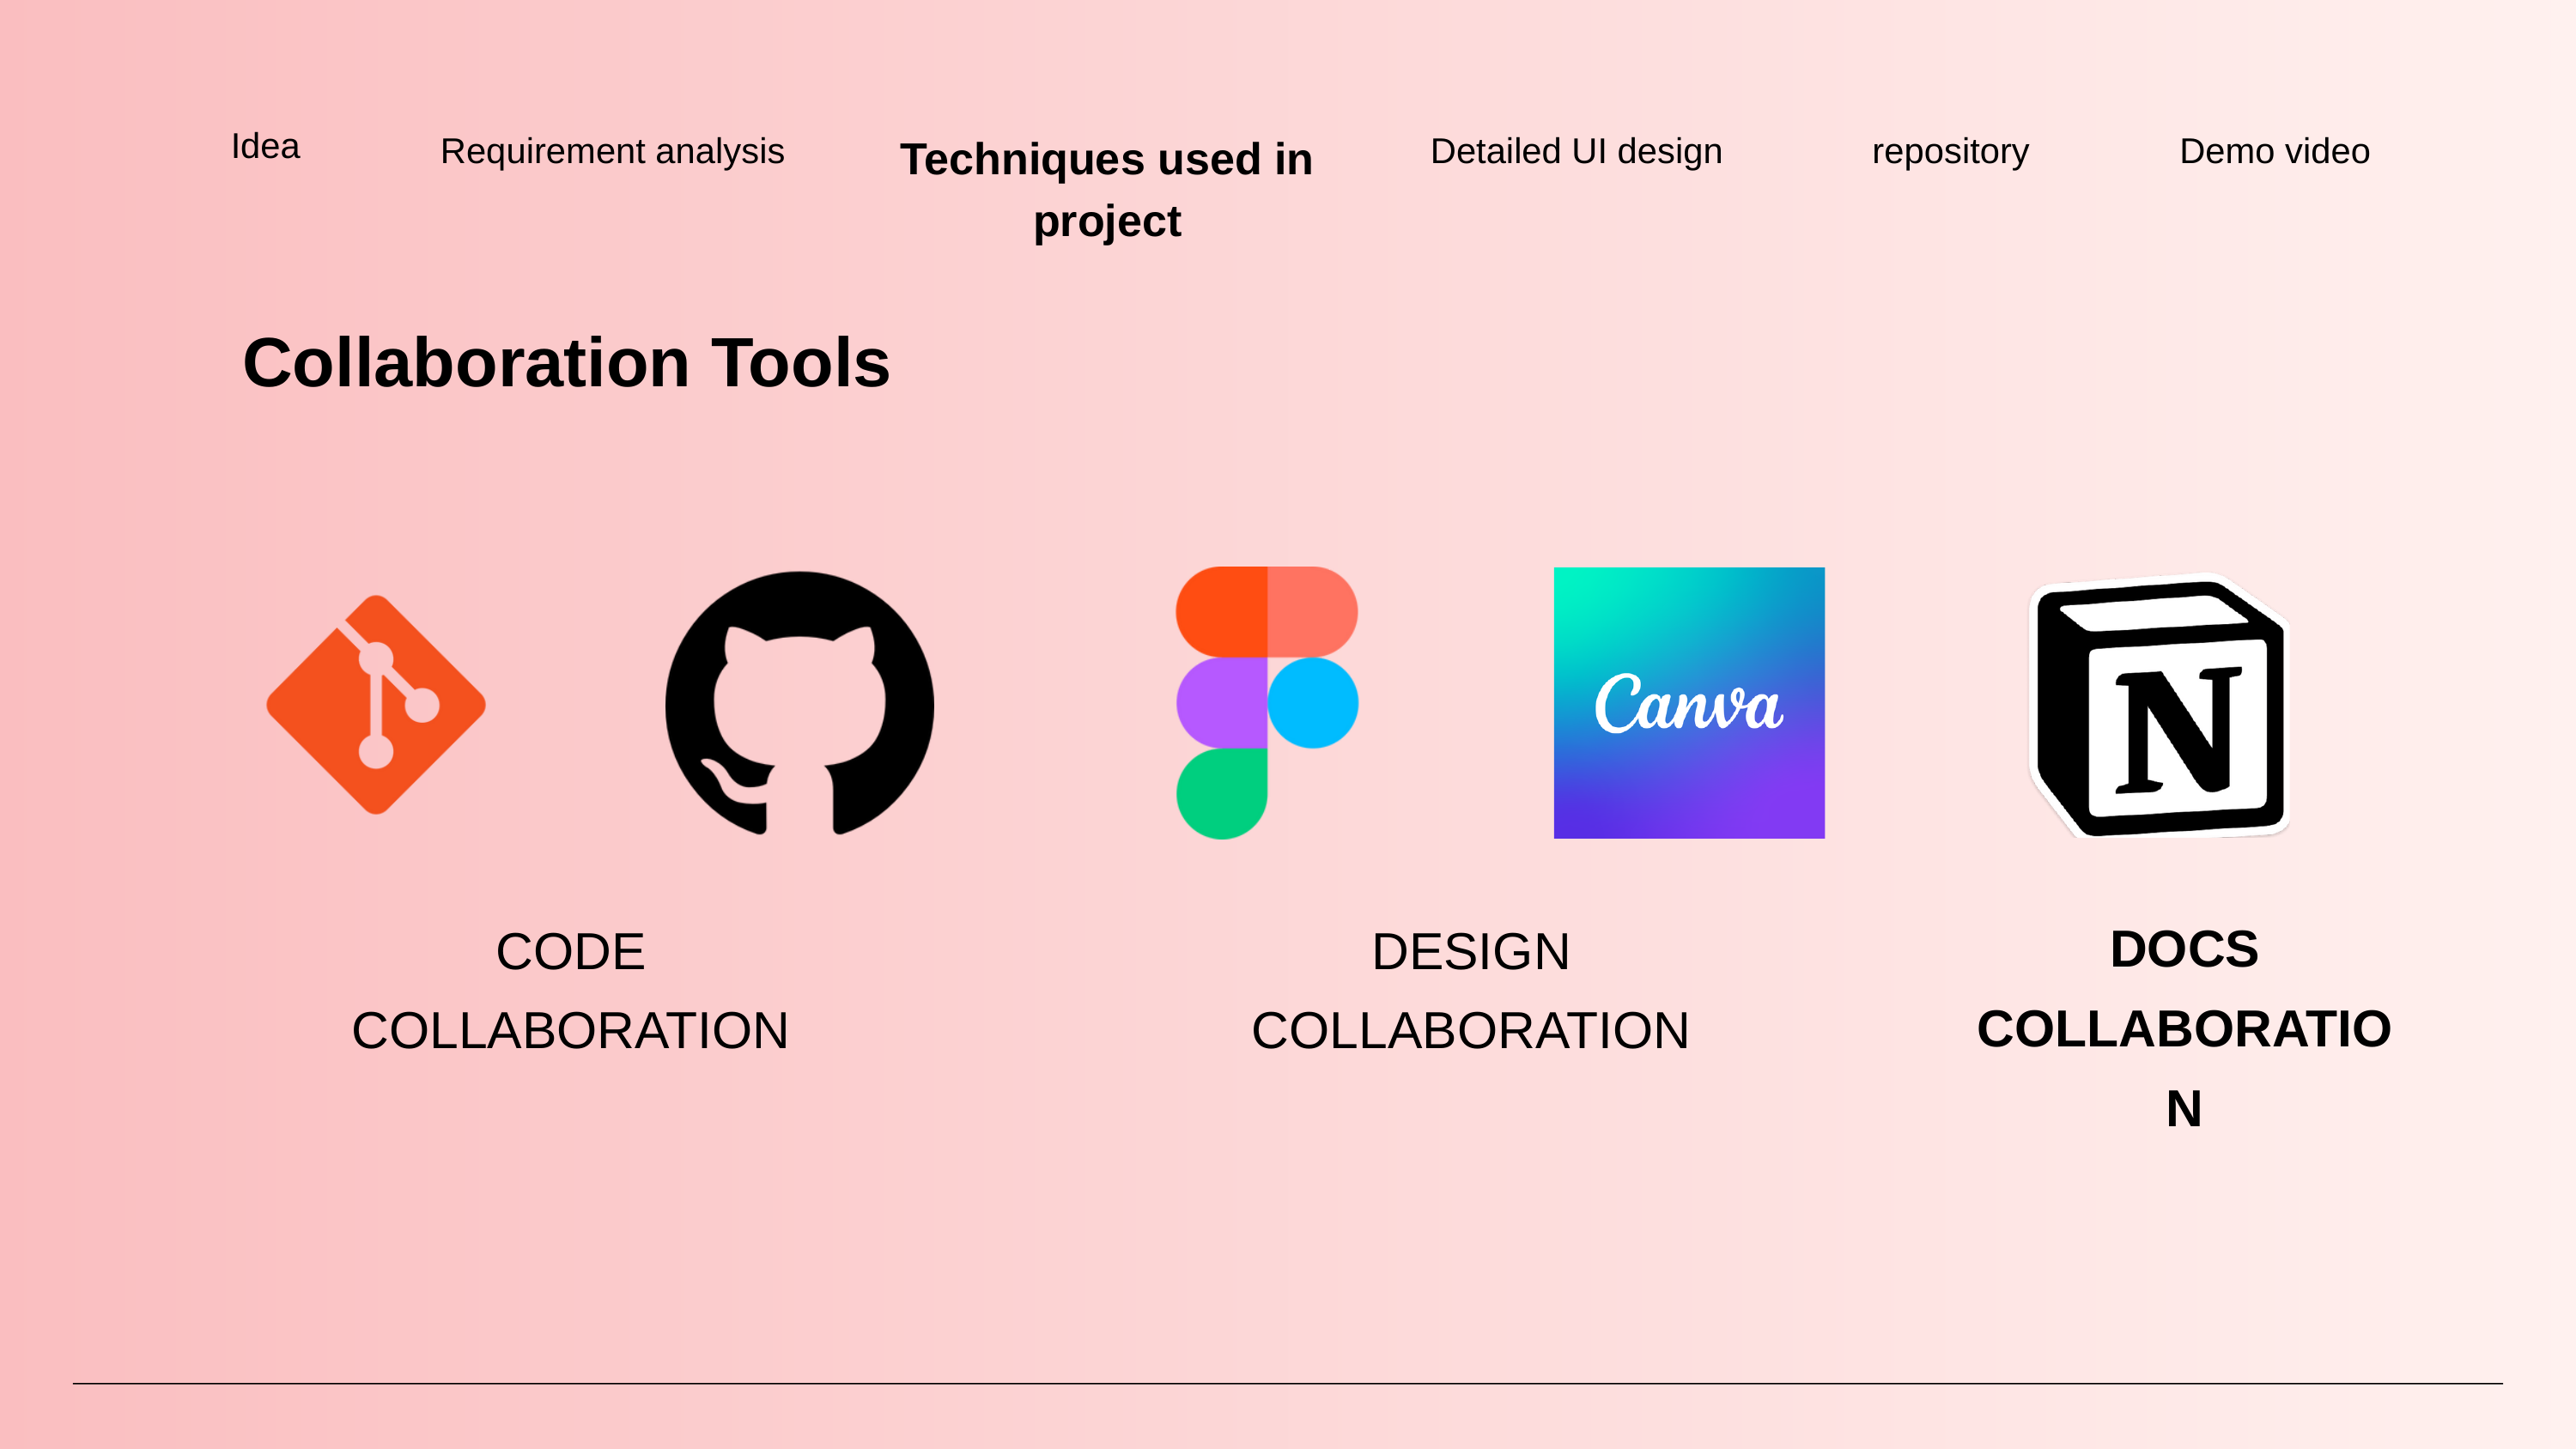

Idea
Requirement analysis
Techniques used in project
Detailed UI design
repository
Demo video
Collaboration Tools

DOCS
COLLABORATION
CODE COLLABORATION
DESIGN
COLLABORATION